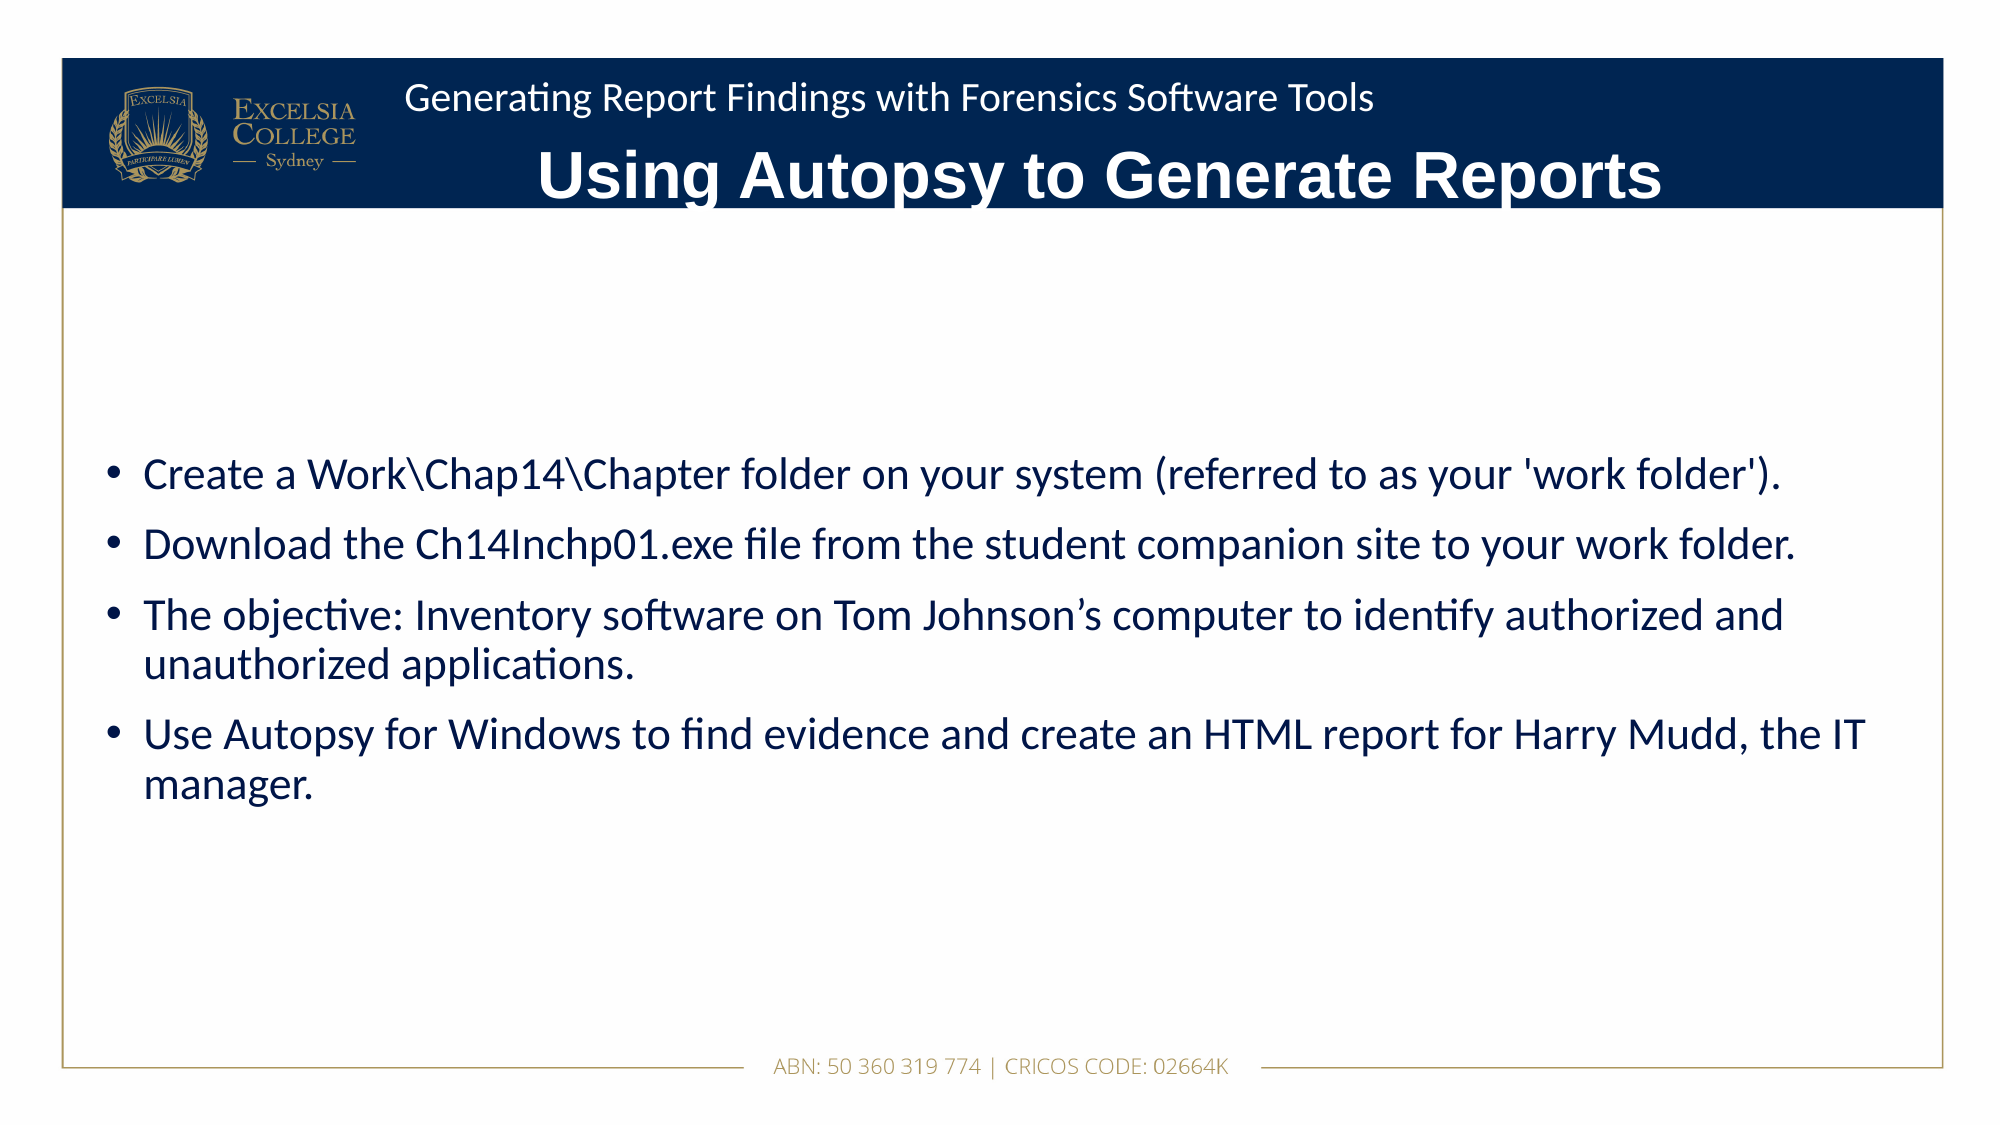

# Generating Report Findings with Forensics Software Tools
Using Autopsy to Generate Reports
Create a Work\Chap14\Chapter folder on your system (referred to as your 'work folder').
Download the Ch14Inchp01.exe file from the student companion site to your work folder.
The objective: Inventory software on Tom Johnson’s computer to identify authorized and unauthorized applications.
Use Autopsy for Windows to find evidence and create an HTML report for Harry Mudd, the IT manager.